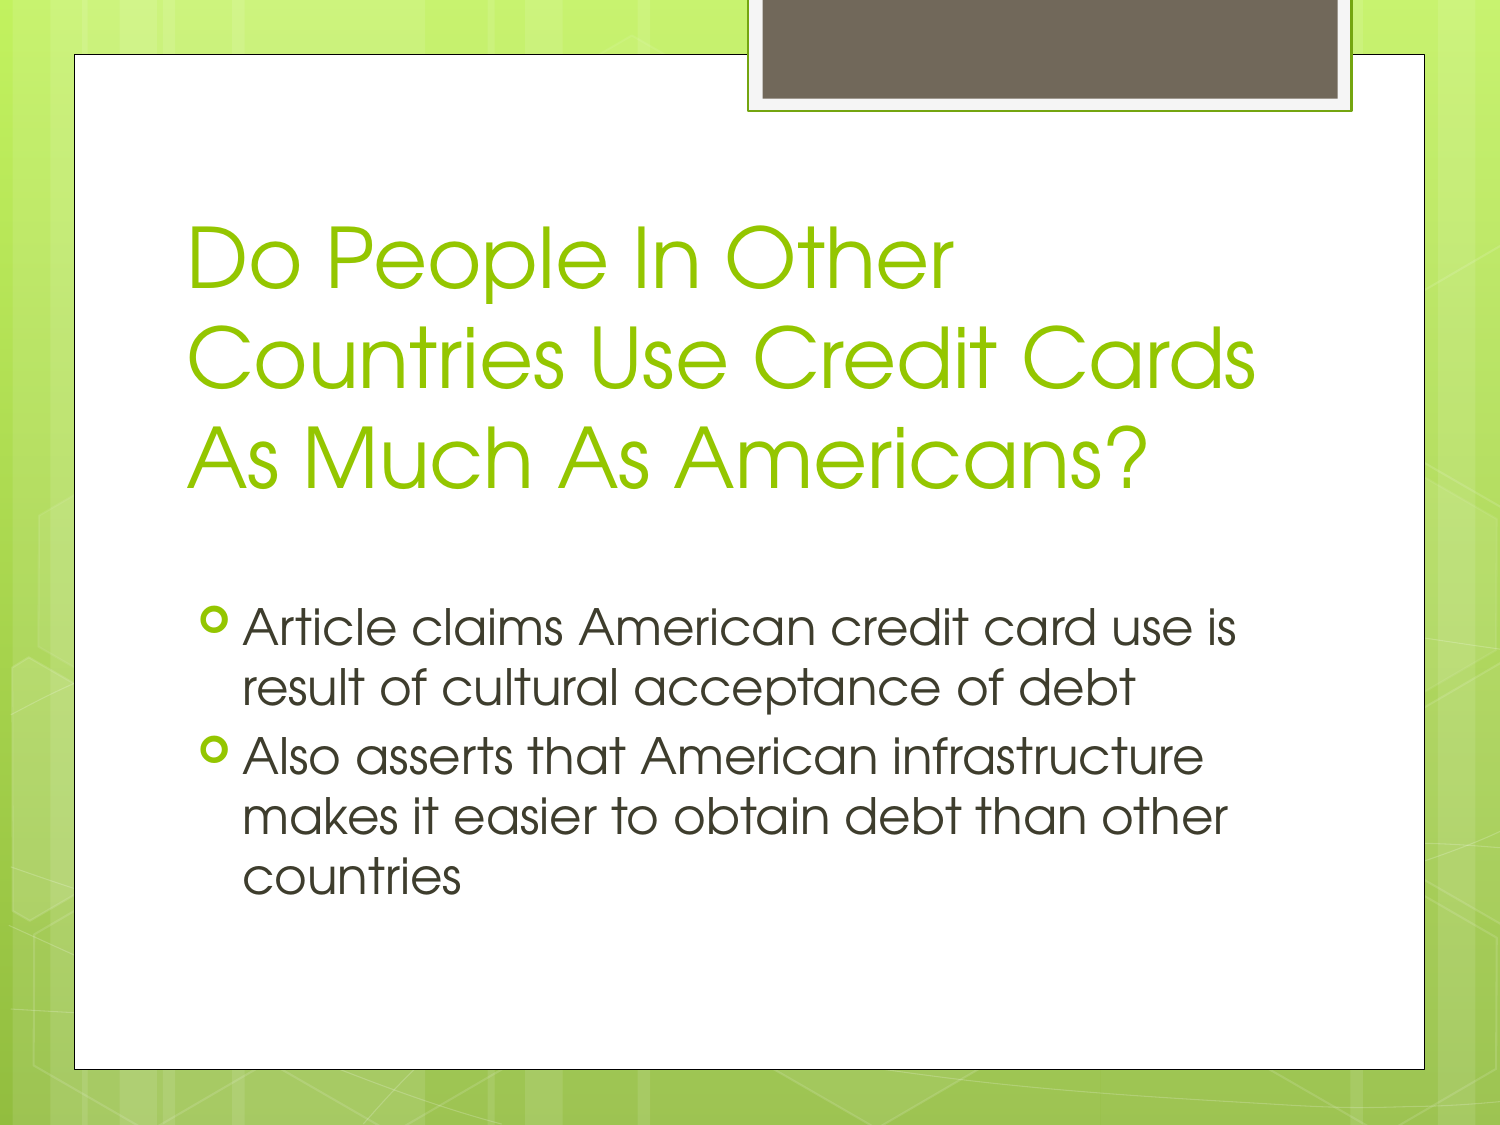

# Do People In Other Countries Use Credit Cards As Much As Americans?
Article claims American credit card use is result of cultural acceptance of debt
Also asserts that American infrastructure makes it easier to obtain debt than other countries